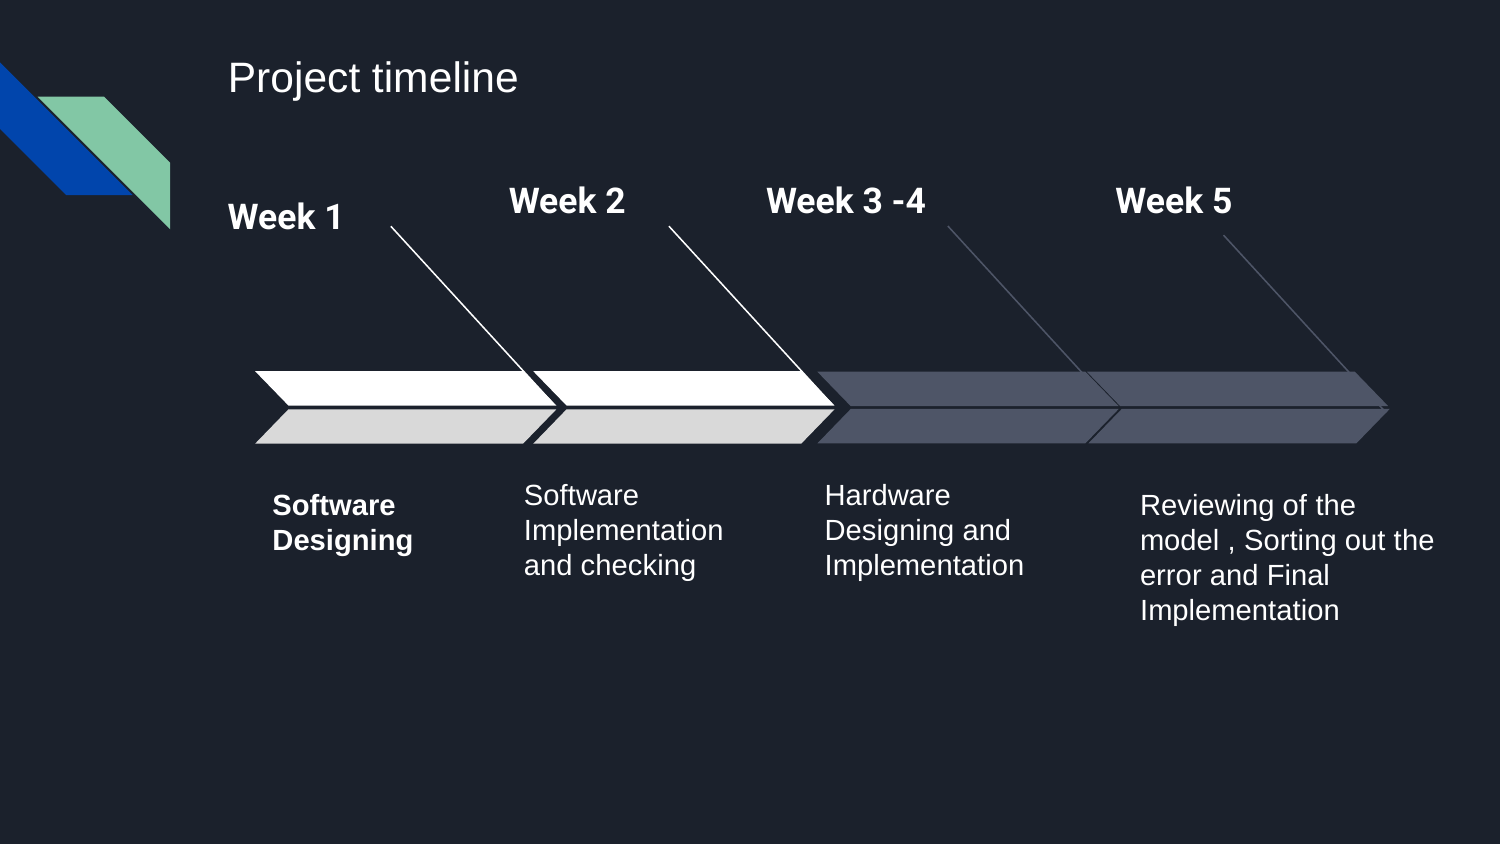

# Project timeline
Week 5
Week 2
Week 3 -4
Week 1

Hardware Designing and Implementation

Software Implementation and checking

Software Designing

Reviewing of the model , Sorting out the error and Final Implementation